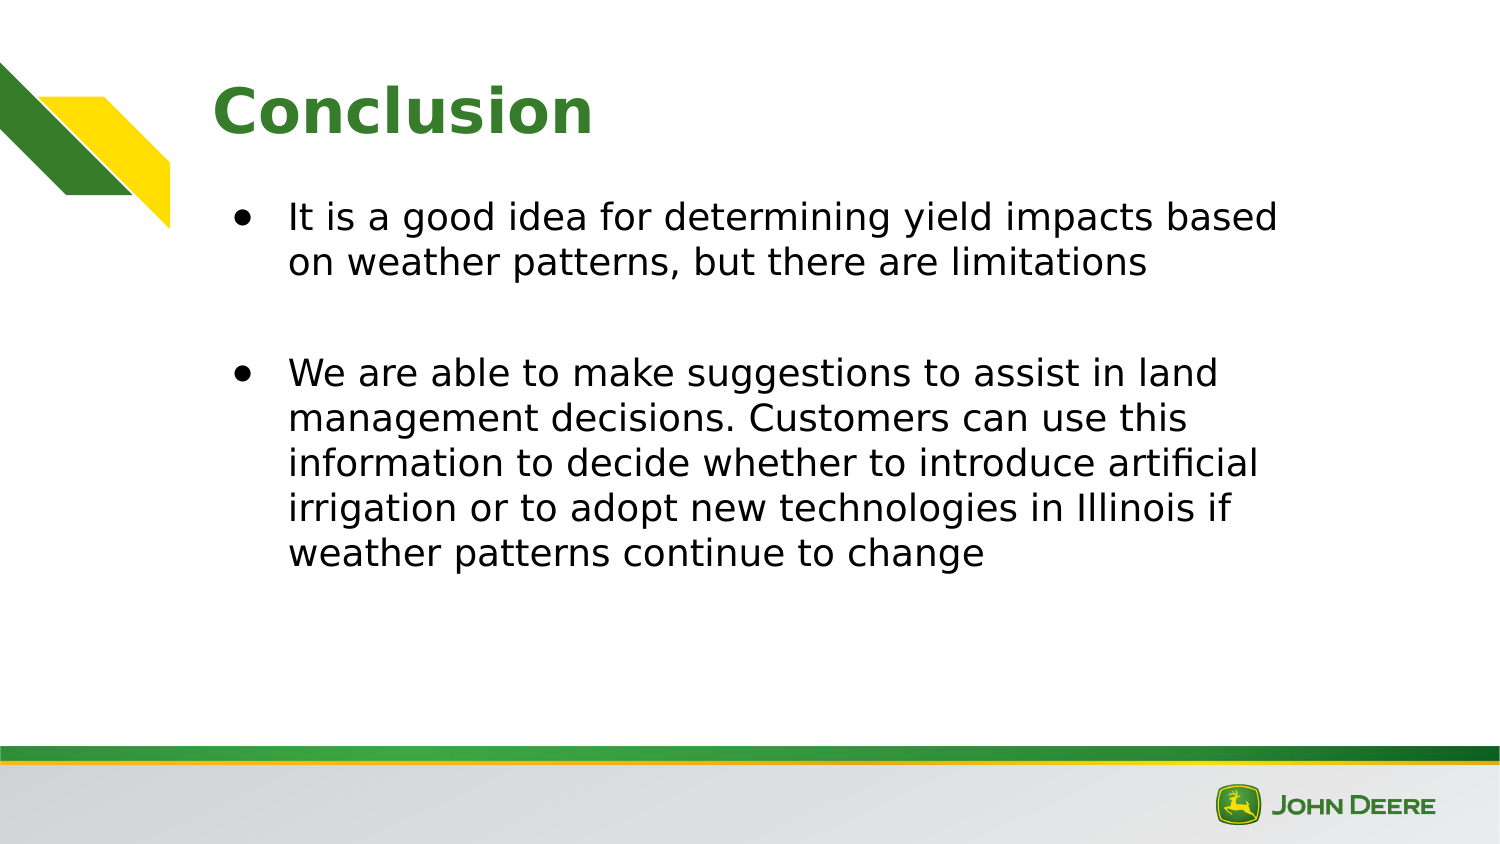

# Conclusion
It is a good idea for determining yield impacts based on weather patterns, but there are limitations

We are able to make suggestions to assist in land management decisions. Customers can use this information to decide whether to introduce artificial irrigation or to adopt new technologies in Illinois if weather patterns continue to change